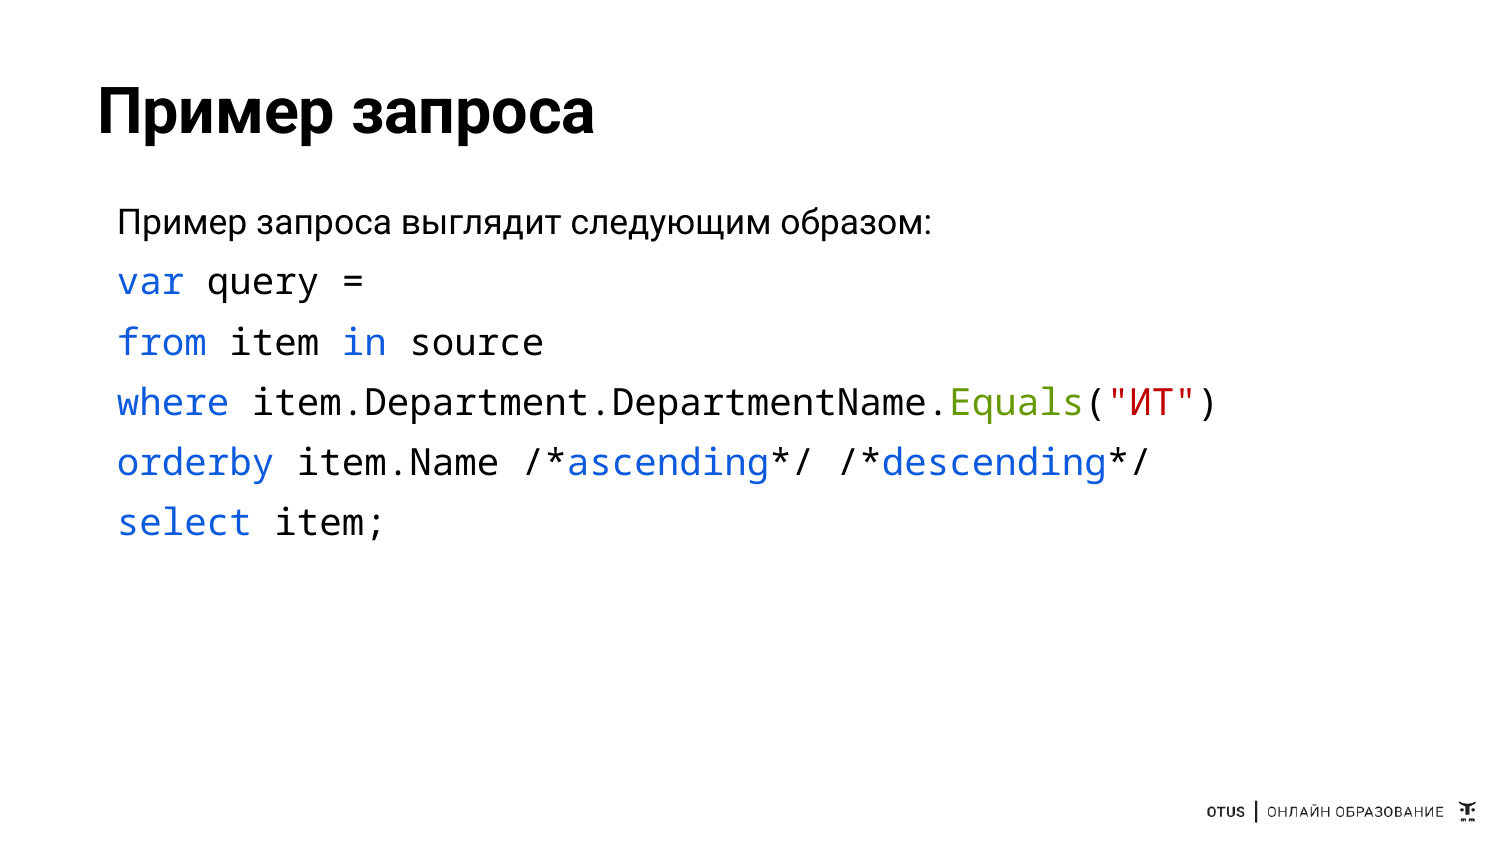

# Пример запроса
Пример запроса выглядит следующим образом:
var query =
from item in source
where item.Department.DepartmentName.Equals("ИТ")
orderby item.Name /*ascending*/ /*descending*/
select item;